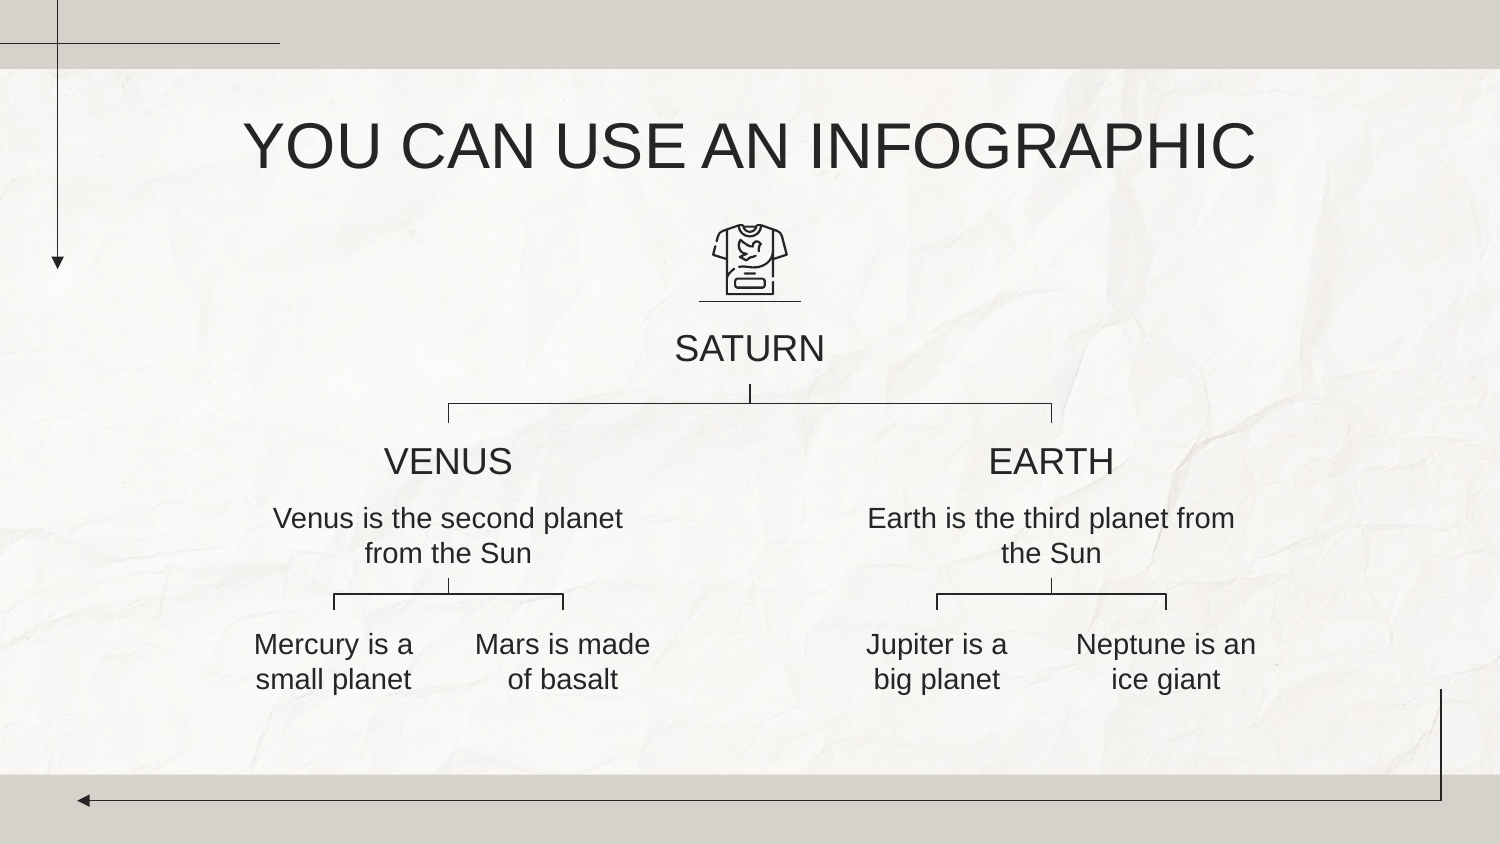

# YOU CAN USE AN INFOGRAPHIC

SATURN
VENUS
EARTH
Venus is the second planet from the Sun
Earth is the third planet from the Sun
Mercury is a small planet
Mars is made of basalt
Jupiter is a big planet
Neptune is an ice giant